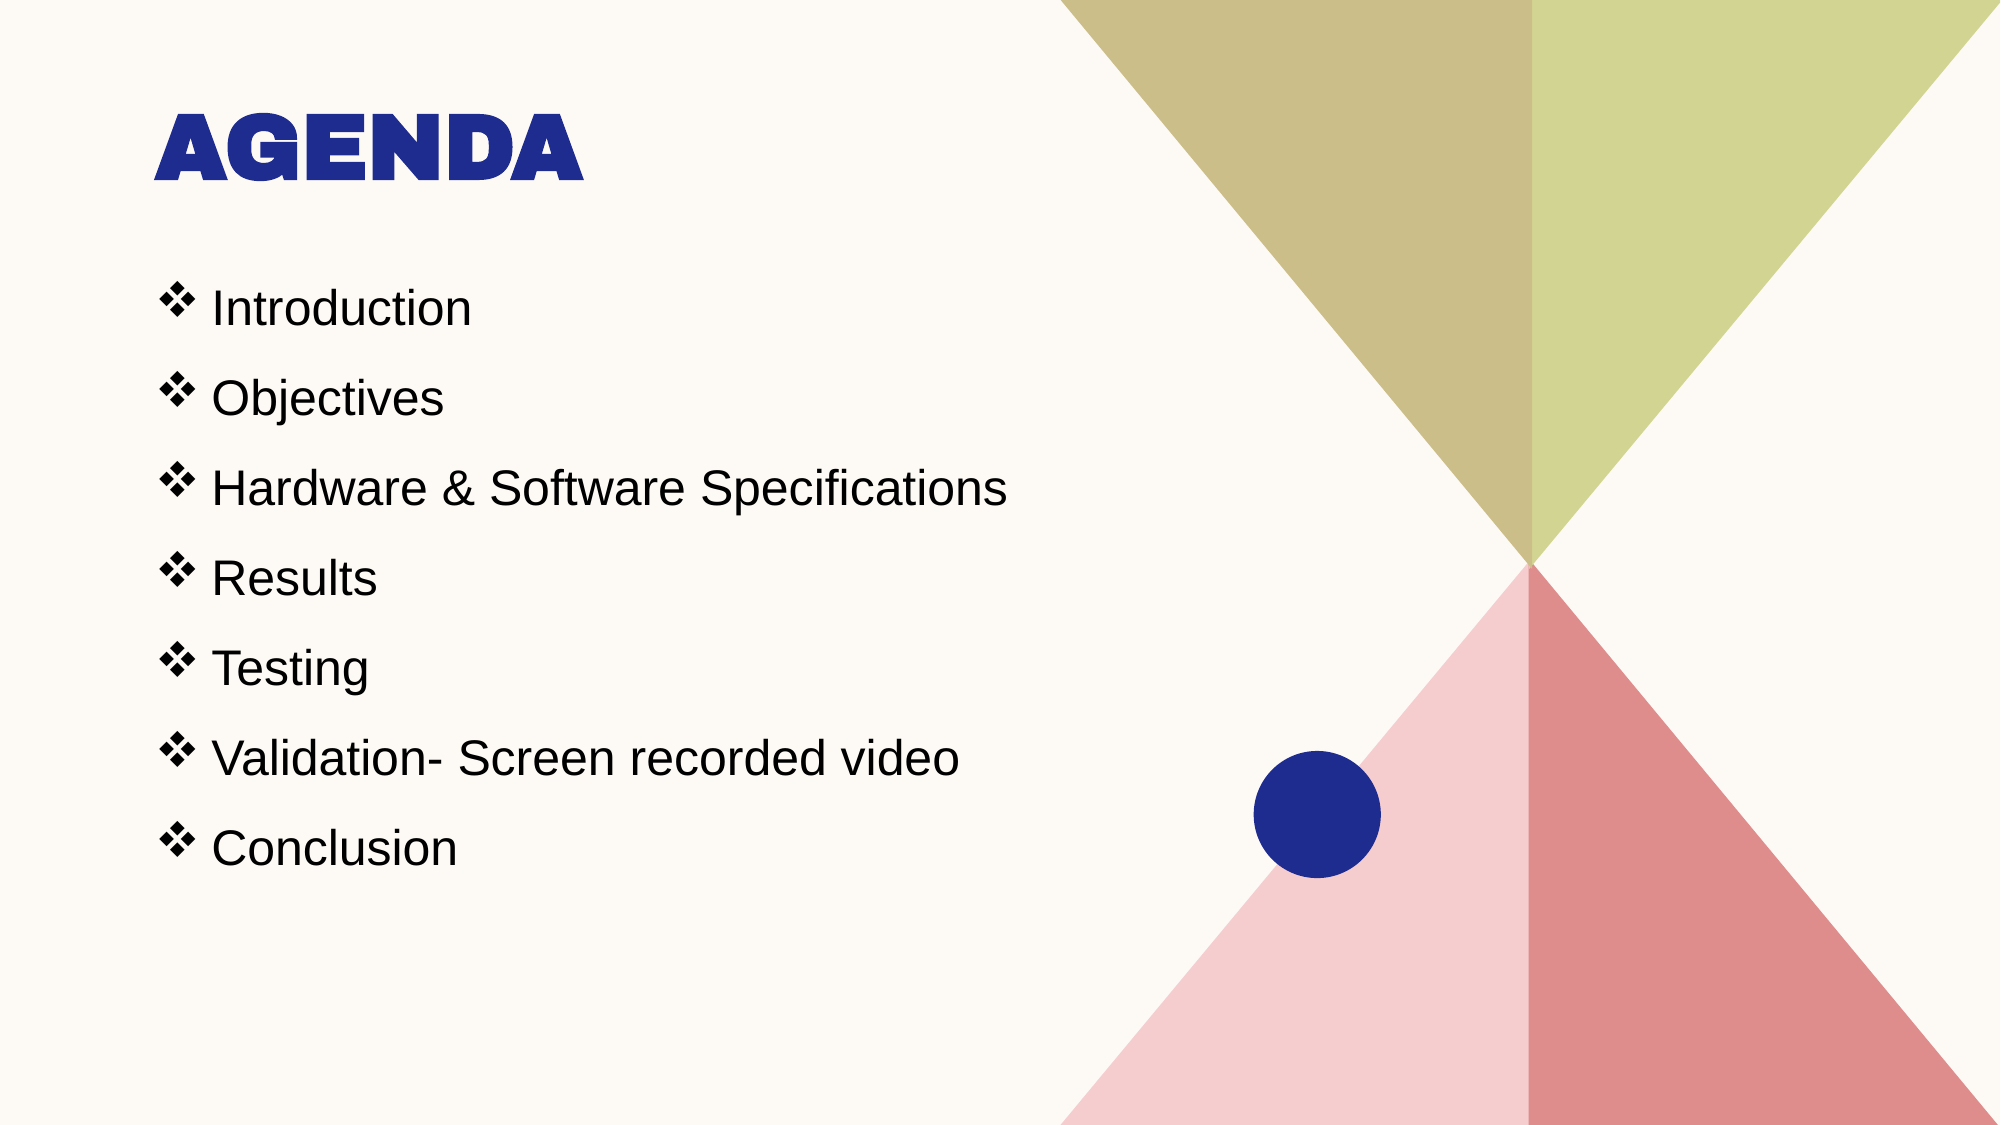

# AGENDA
Introduction
Objectives
Hardware & Software Specifications
Results
Testing
Validation- Screen recorded video
Conclusion